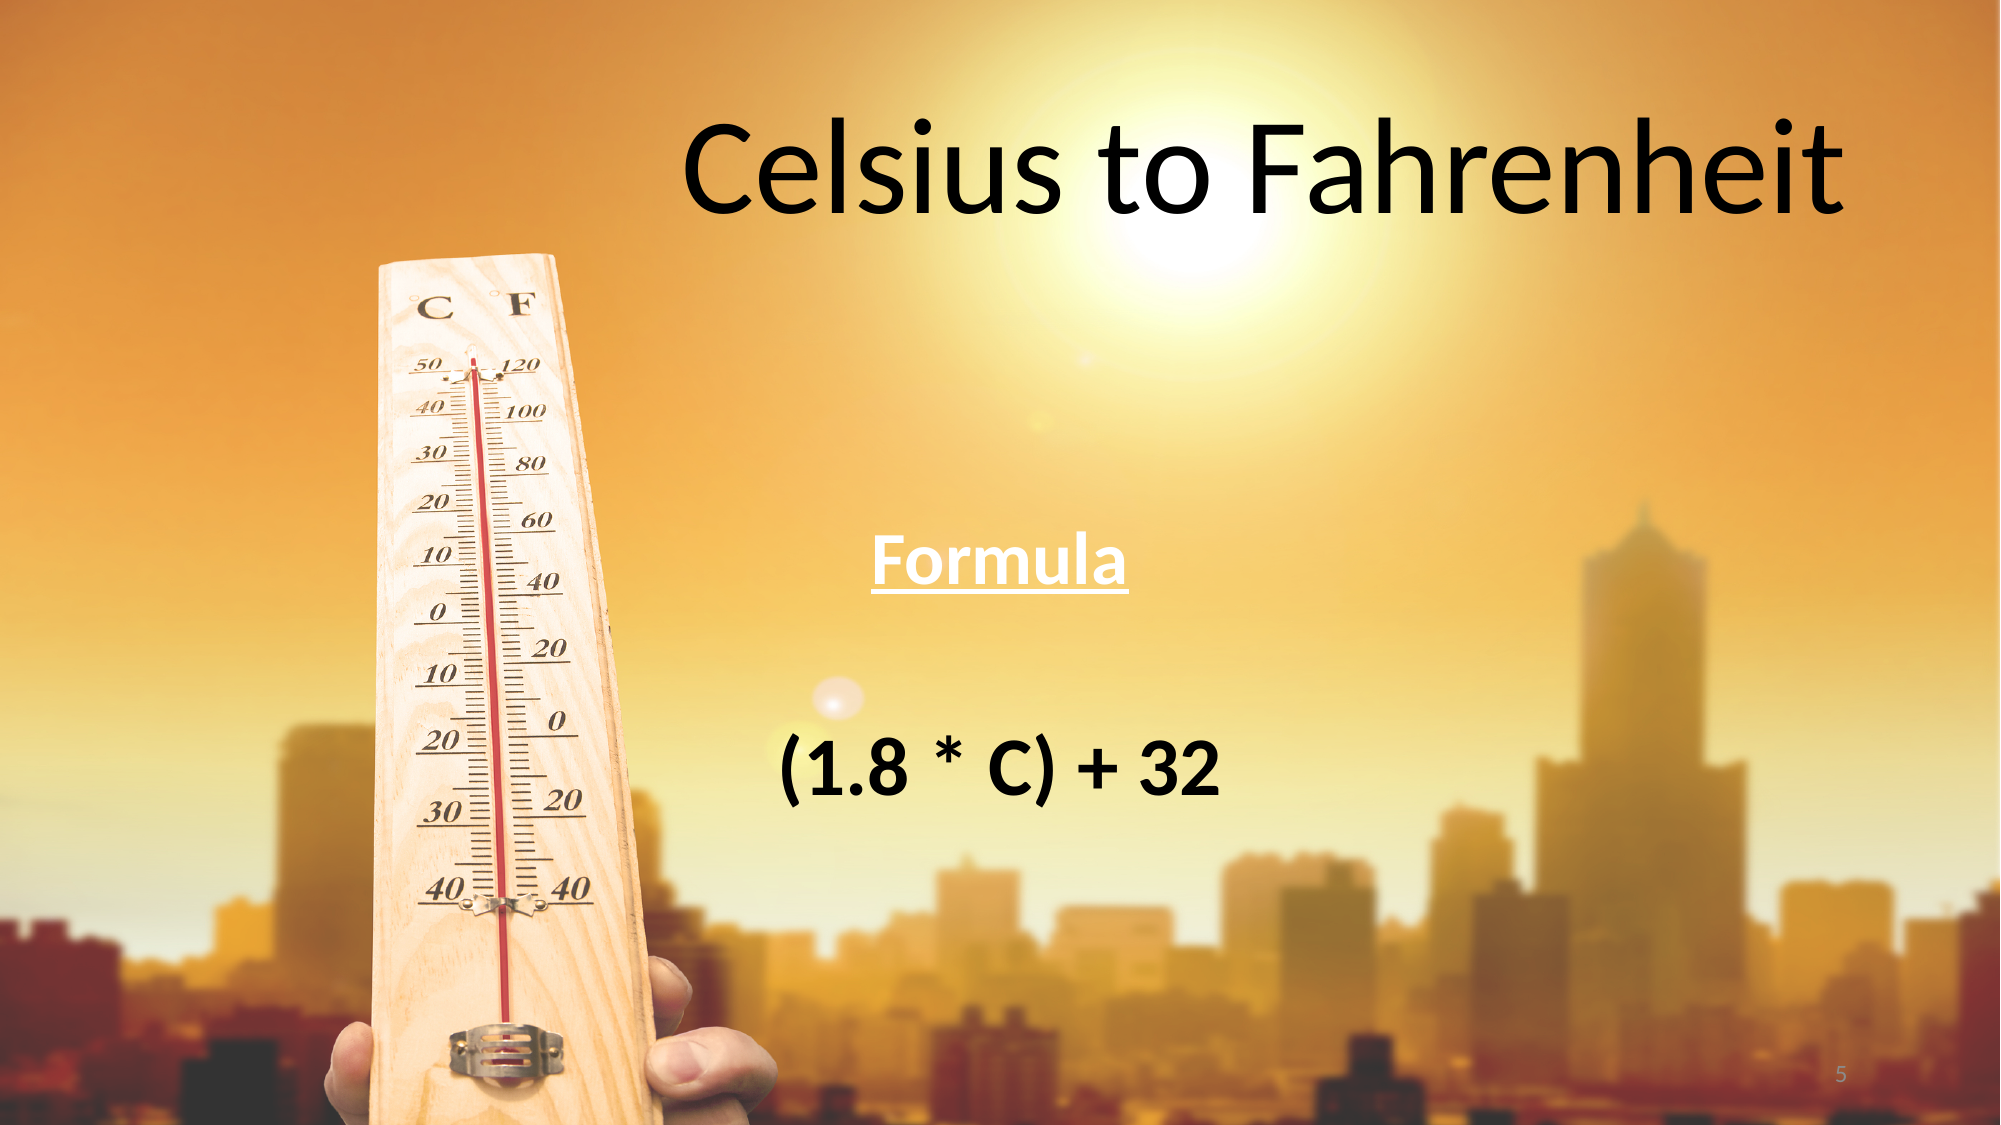

# Celsius to Fahrenheit

Formula

(1.8 * C) + 32
5